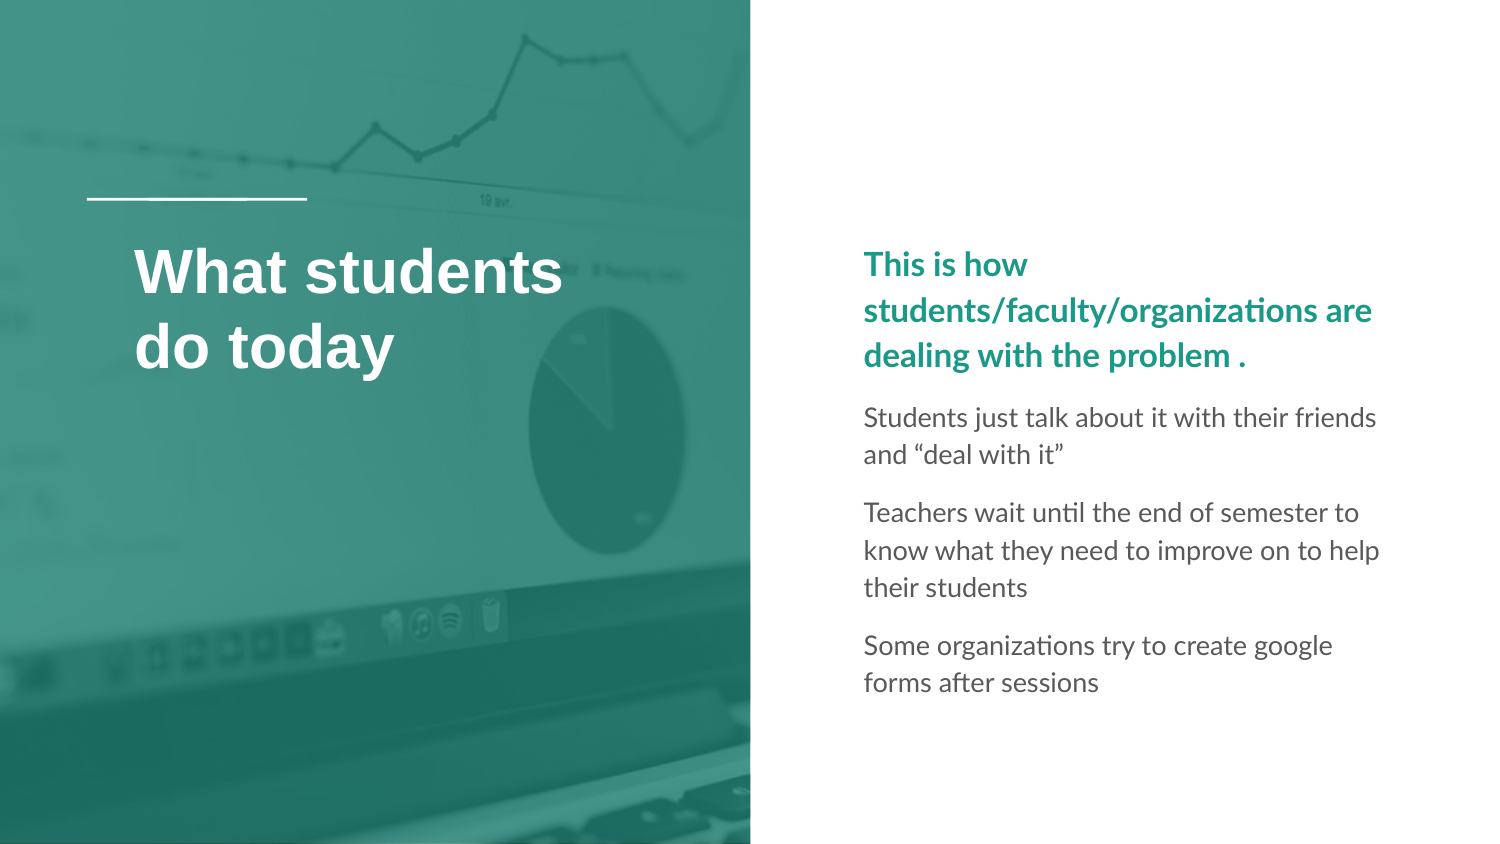

# What students do today

This is how students/faculty/organizations are dealing with the problem .
Students just talk about it with their friends and “deal with it”
Teachers wait until the end of semester to know what they need to improve on to help their students
Some organizations try to create google forms after sessions